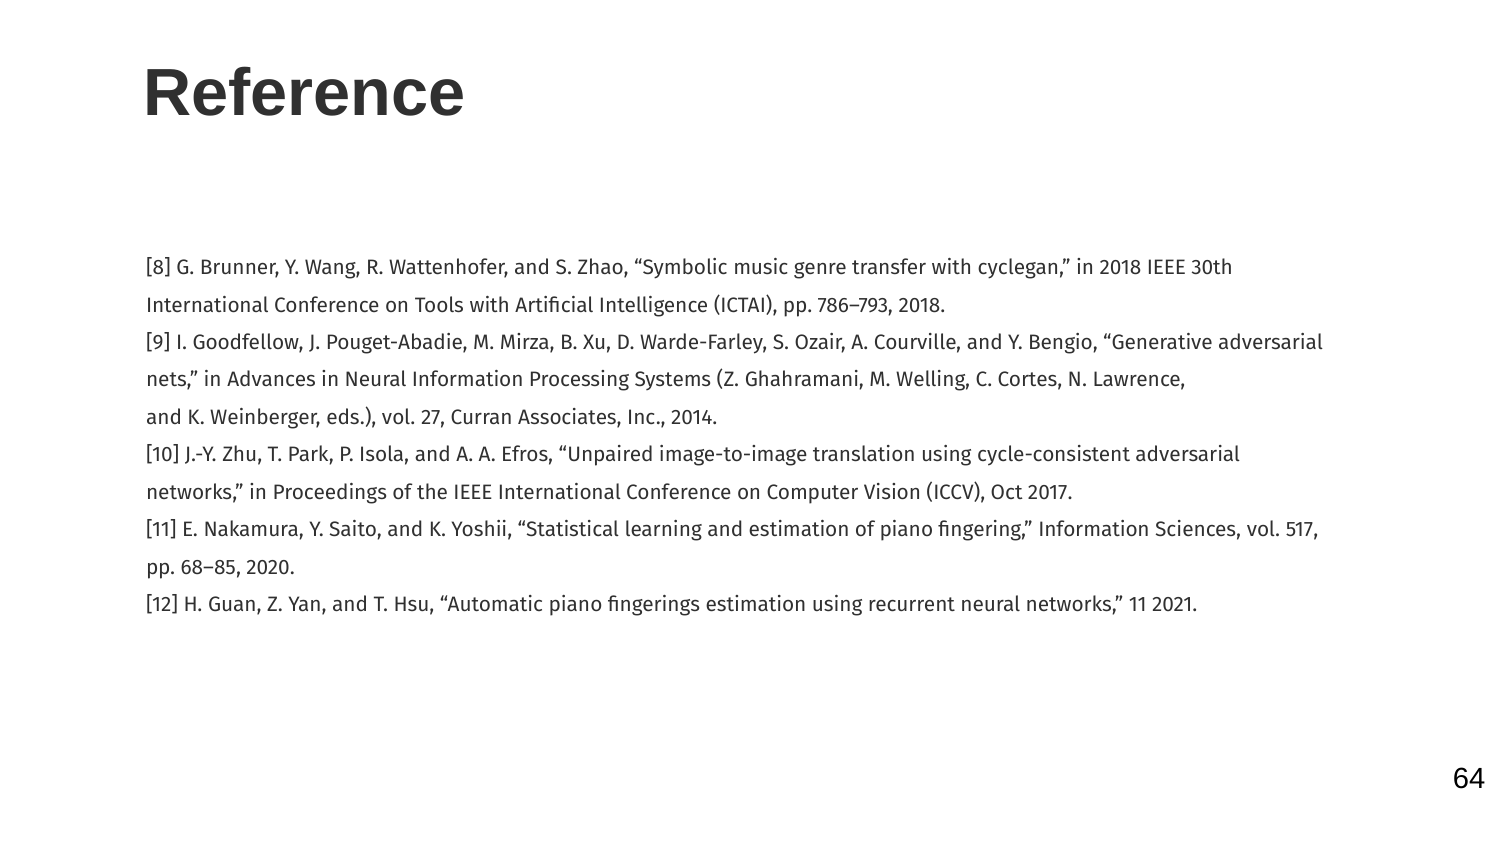

# Reference
[8] G. Brunner, Y. Wang, R. Wattenhofer, and S. Zhao, “Symbolic music genre transfer with cyclegan,” in 2018 IEEE 30th International Conference on Tools with Artificial Intelligence (ICTAI), pp. 786–793, 2018.
[9] I. Goodfellow, J. Pouget-Abadie, M. Mirza, B. Xu, D. Warde-Farley, S. Ozair, A. Courville, and Y. Bengio, “Generative adversarial nets,” in Advances in Neural Information Processing Systems (Z. Ghahramani, M. Welling, C. Cortes, N. Lawrence,
and K. Weinberger, eds.), vol. 27, Curran Associates, Inc., 2014.
[10] J.-Y. Zhu, T. Park, P. Isola, and A. A. Efros, “Unpaired image-to-image translation using cycle-consistent adversarial networks,” in Proceedings of the IEEE International Conference on Computer Vision (ICCV), Oct 2017.
[11] E. Nakamura, Y. Saito, and K. Yoshii, “Statistical learning and estimation of piano fingering,” Information Sciences, vol. 517, pp. 68–85, 2020.
[12] H. Guan, Z. Yan, and T. Hsu, “Automatic piano fingerings estimation using recurrent neural networks,” 11 2021.